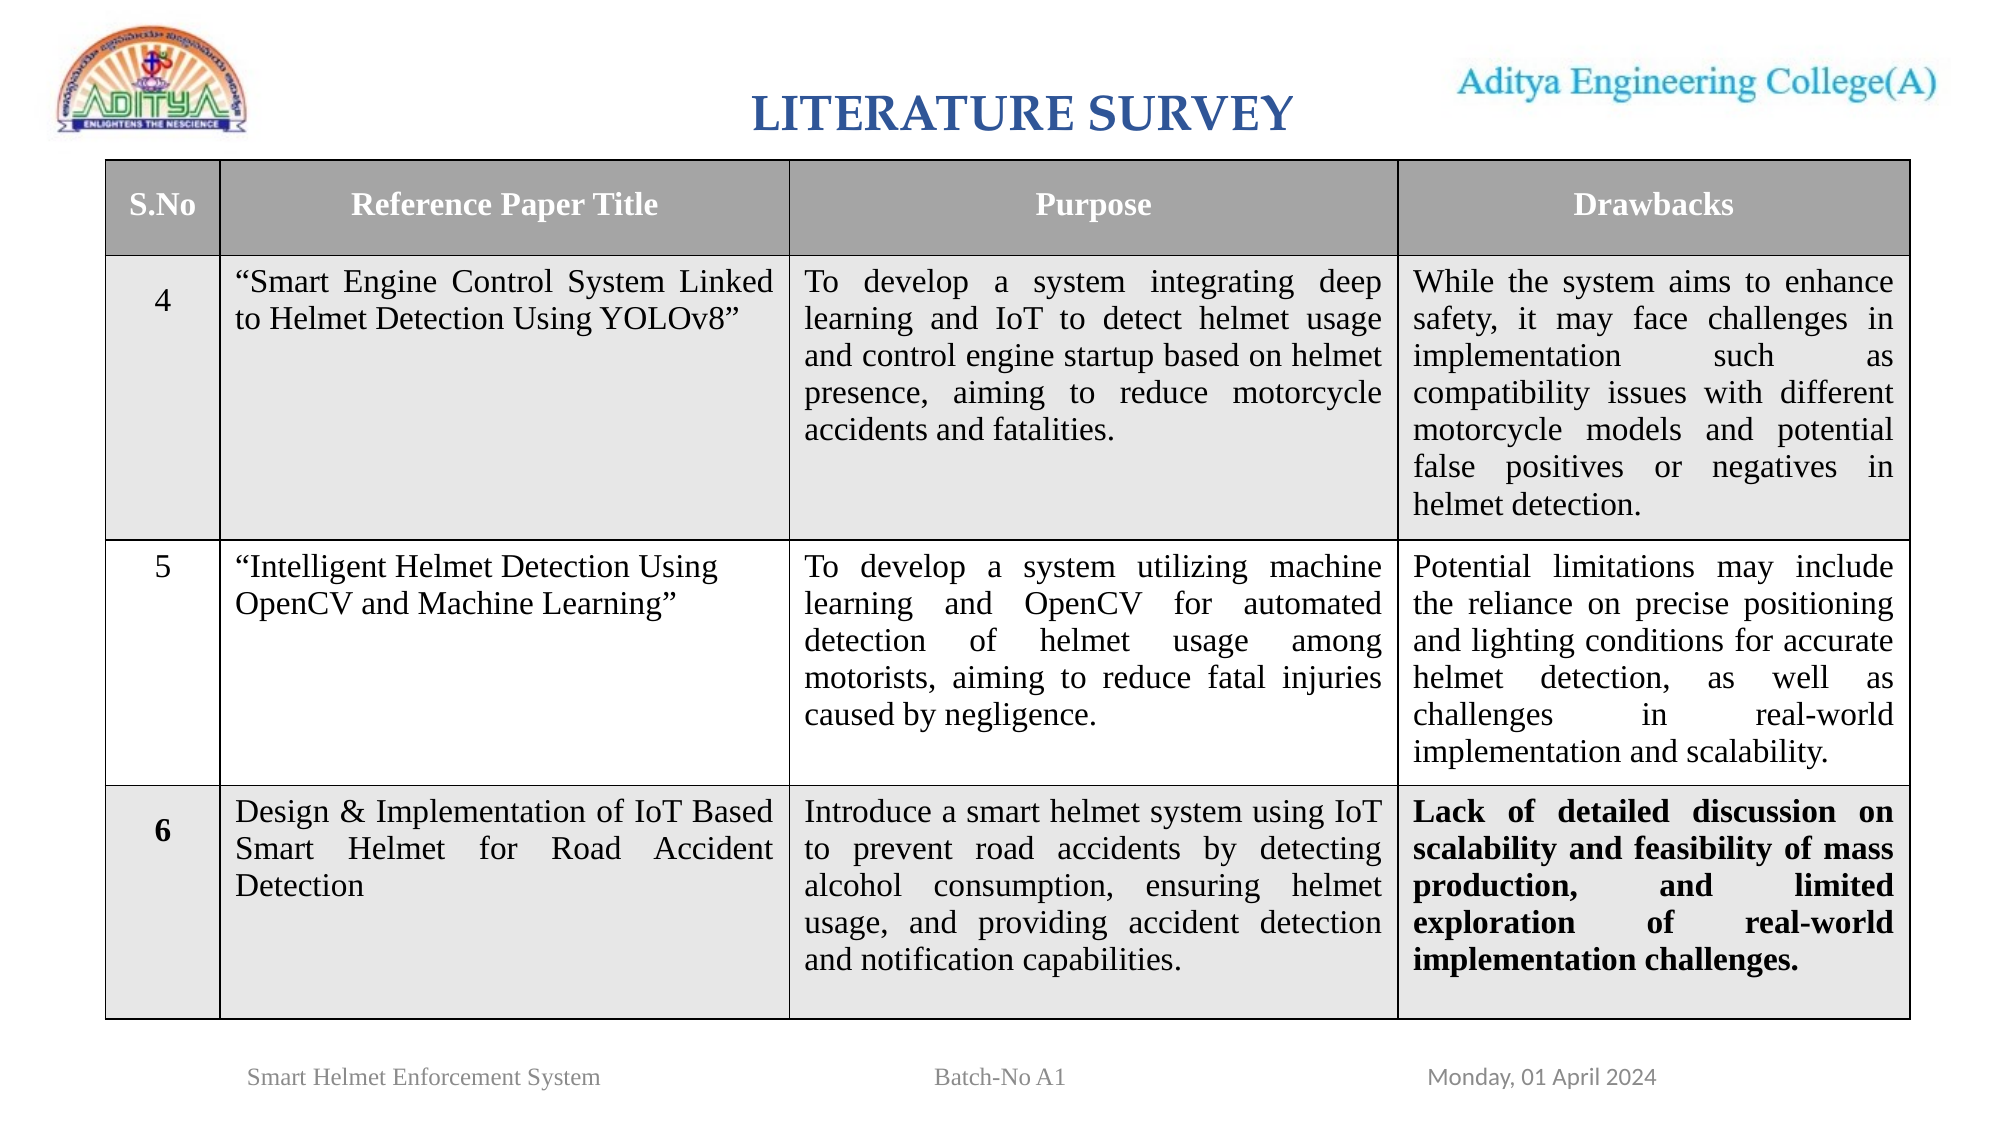

LITERATURE SURVEY
| S.No | Reference Paper Title | Purpose | Drawbacks |
| --- | --- | --- | --- |
| 4 | “Smart Engine Control System Linked to Helmet Detection Using YOLOv8” | To develop a system integrating deep learning and IoT to detect helmet usage and control engine startup based on helmet presence, aiming to reduce motorcycle accidents and fatalities. | While the system aims to enhance safety, it may face challenges in implementation such as compatibility issues with different motorcycle models and potential false positives or negatives in helmet detection. |
| 5 | “Intelligent Helmet Detection Using OpenCV and Machine Learning” | To develop a system utilizing machine learning and OpenCV for automated detection of helmet usage among motorists, aiming to reduce fatal injuries caused by negligence. | Potential limitations may include the reliance on precise positioning and lighting conditions for accurate helmet detection, as well as challenges in real-world implementation and scalability. |
| 6 | Design & Implementation of IoT Based Smart Helmet for Road Accident Detection | Introduce a smart helmet system using IoT to prevent road accidents by detecting alcohol consumption, ensuring helmet usage, and providing accident detection and notification capabilities. | Lack of detailed discussion on scalability and feasibility of mass production, and limited exploration of real-world implementation challenges. |
8
Monday, 01 April 2024
Smart Helmet Enforcement System	                                      Batch-No A1